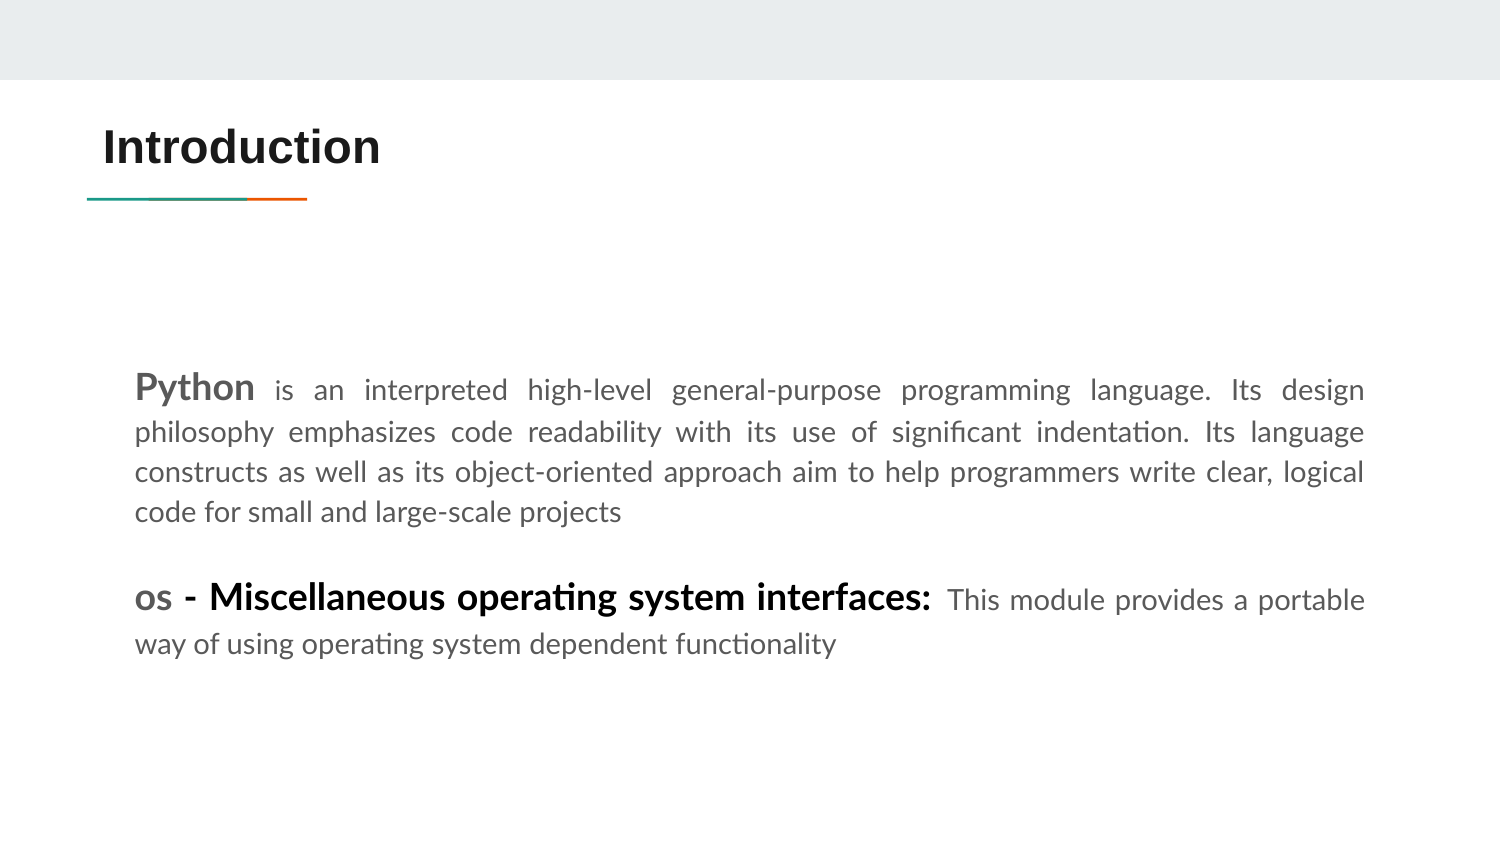

# Introduction
Python is an interpreted high-level general-purpose programming language. Its design philosophy emphasizes code readability with its use of significant indentation. Its language constructs as well as its object-oriented approach aim to help programmers write clear, logical code for small and large-scale projects
os - Miscellaneous operating system interfaces: This module provides a portable way of using operating system dependent functionality